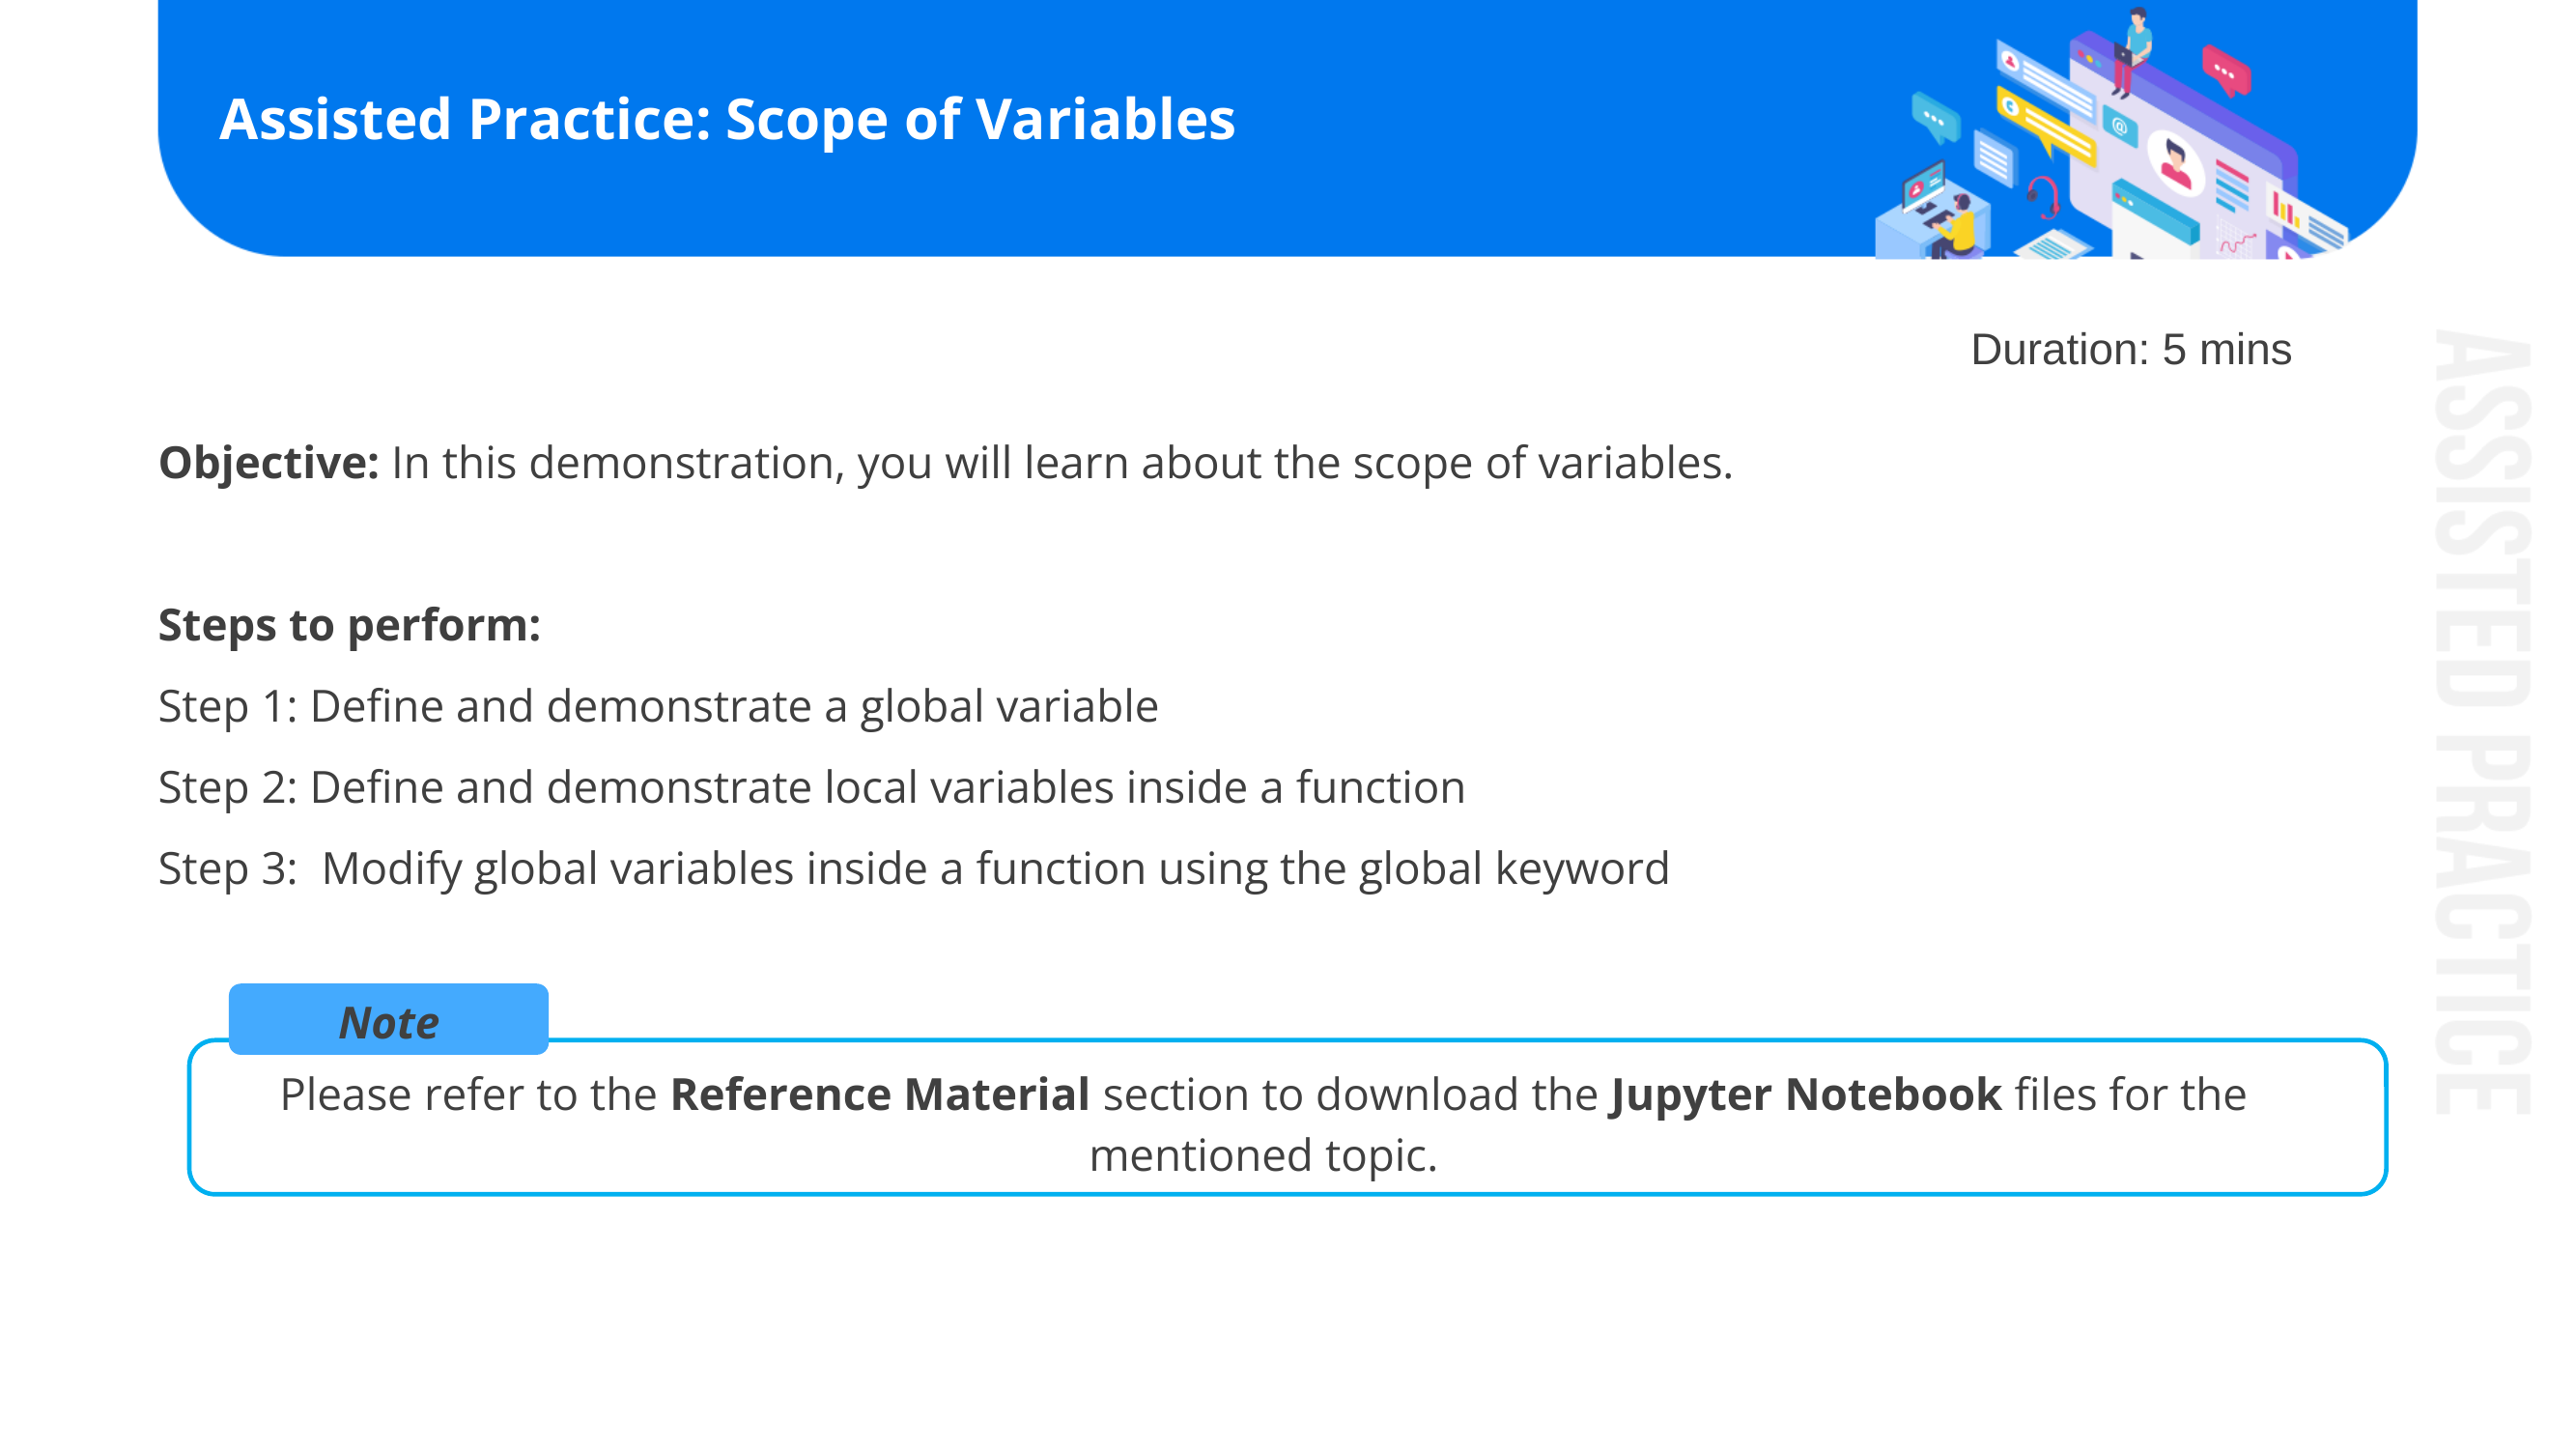

# Assisted Practice: Scope of Variables
Duration: 5 mins
Objective: In this demonstration, you will learn about the scope of variables.

Steps to perform:
Step 1: Define and demonstrate a global variable
Step 2: Define and demonstrate local variables inside a function
Step 3:  Modify global variables inside a function using the global keyword

Note

Please refer to the Reference Material section to download the Jupyter Notebook files for the mentioned topic.